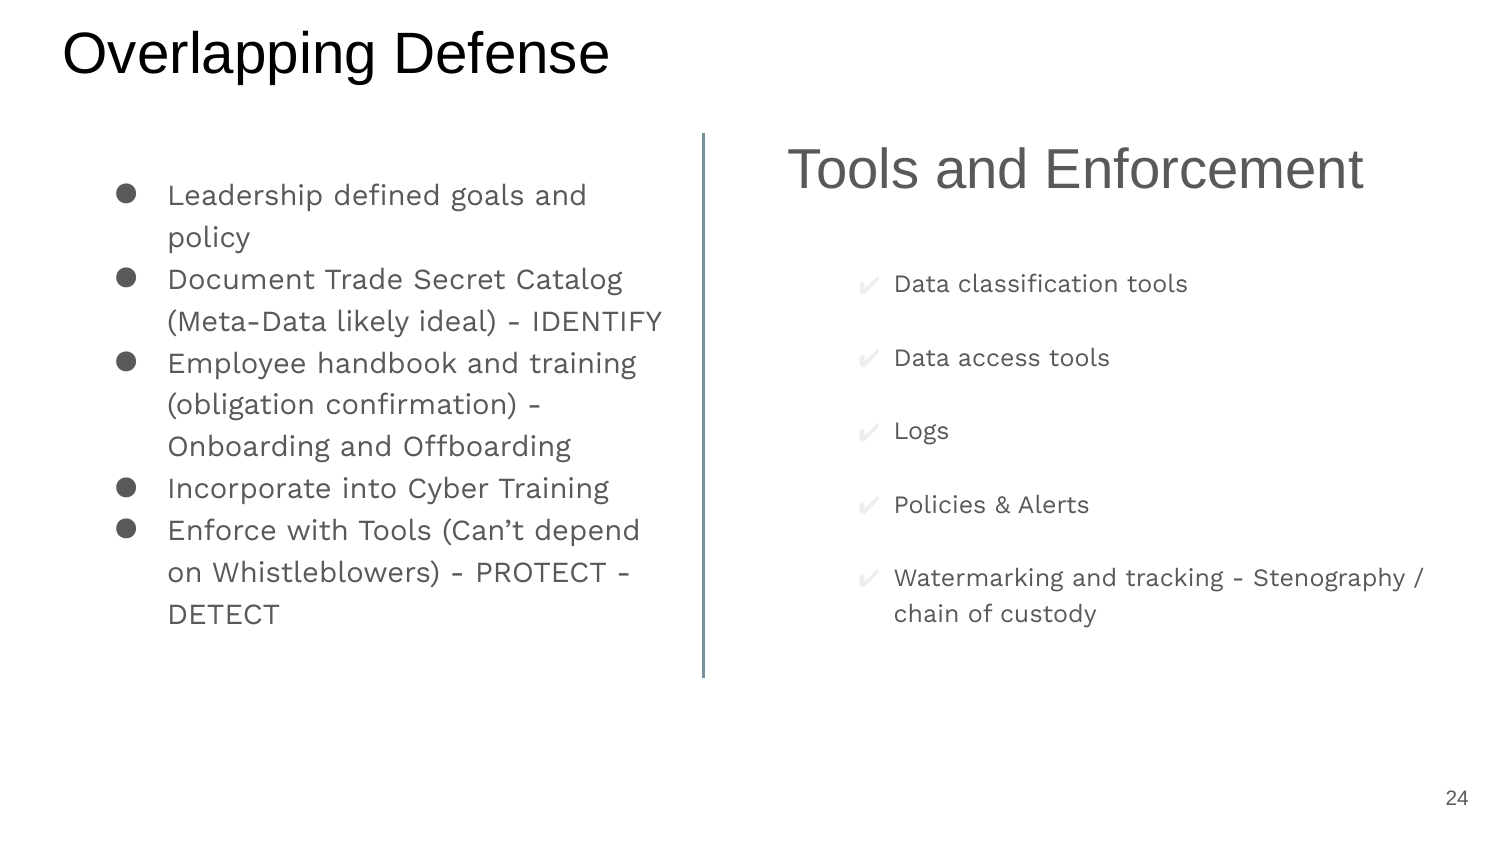

# Overlapping Defense
Tools and Enforcement
Leadership defined goals and policy
Document Trade Secret Catalog (Meta-Data likely ideal) - IDENTIFY
Employee handbook and training (obligation confirmation) - Onboarding and Offboarding
Incorporate into Cyber Training
Enforce with Tools (Can’t depend on Whistleblowers) - PROTECT - DETECT
Data classification tools
Data access tools
Logs
Policies & Alerts
Watermarking and tracking - Stenography / chain of custody
24